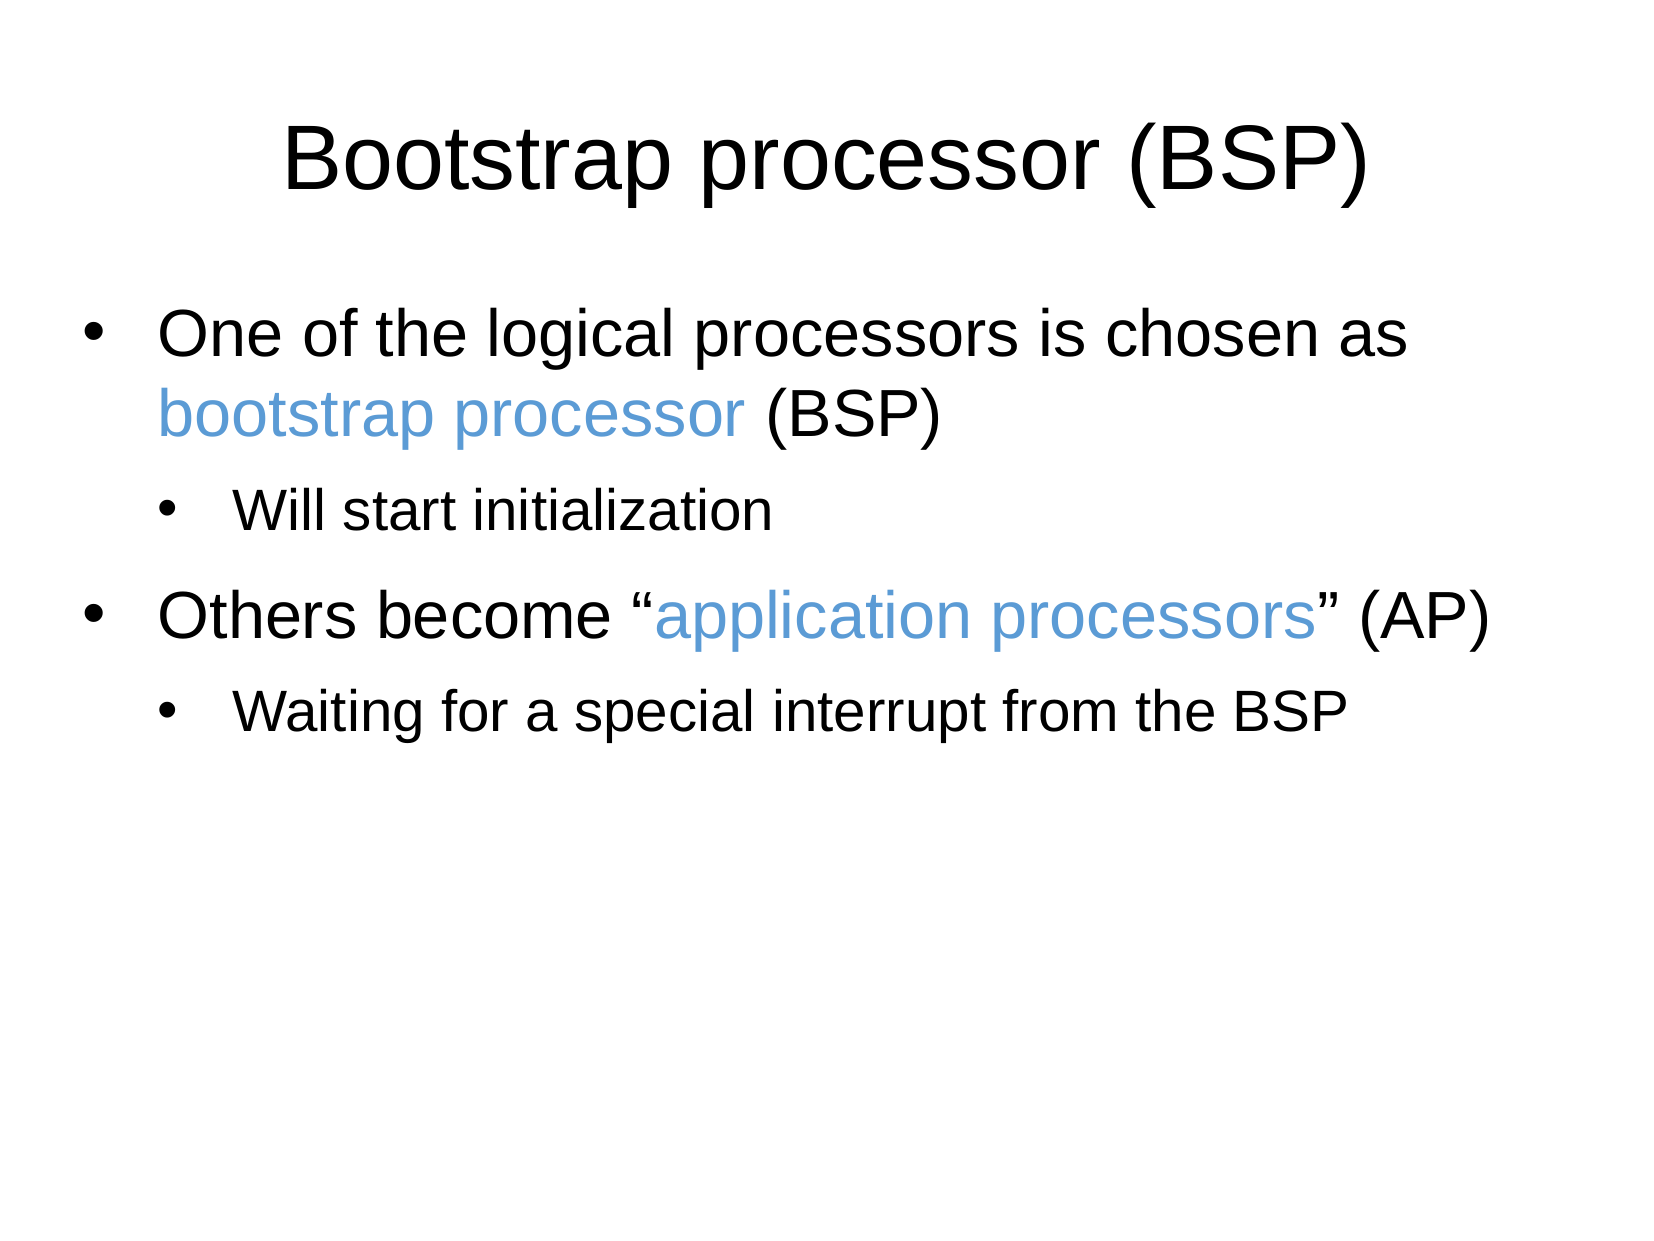

Bootstrap processor (BSP)
One of the logical processors is chosen as bootstrap processor (BSP)
Will start initialization
Others become “application processors” (AP)
Waiting for a special interrupt from the BSP